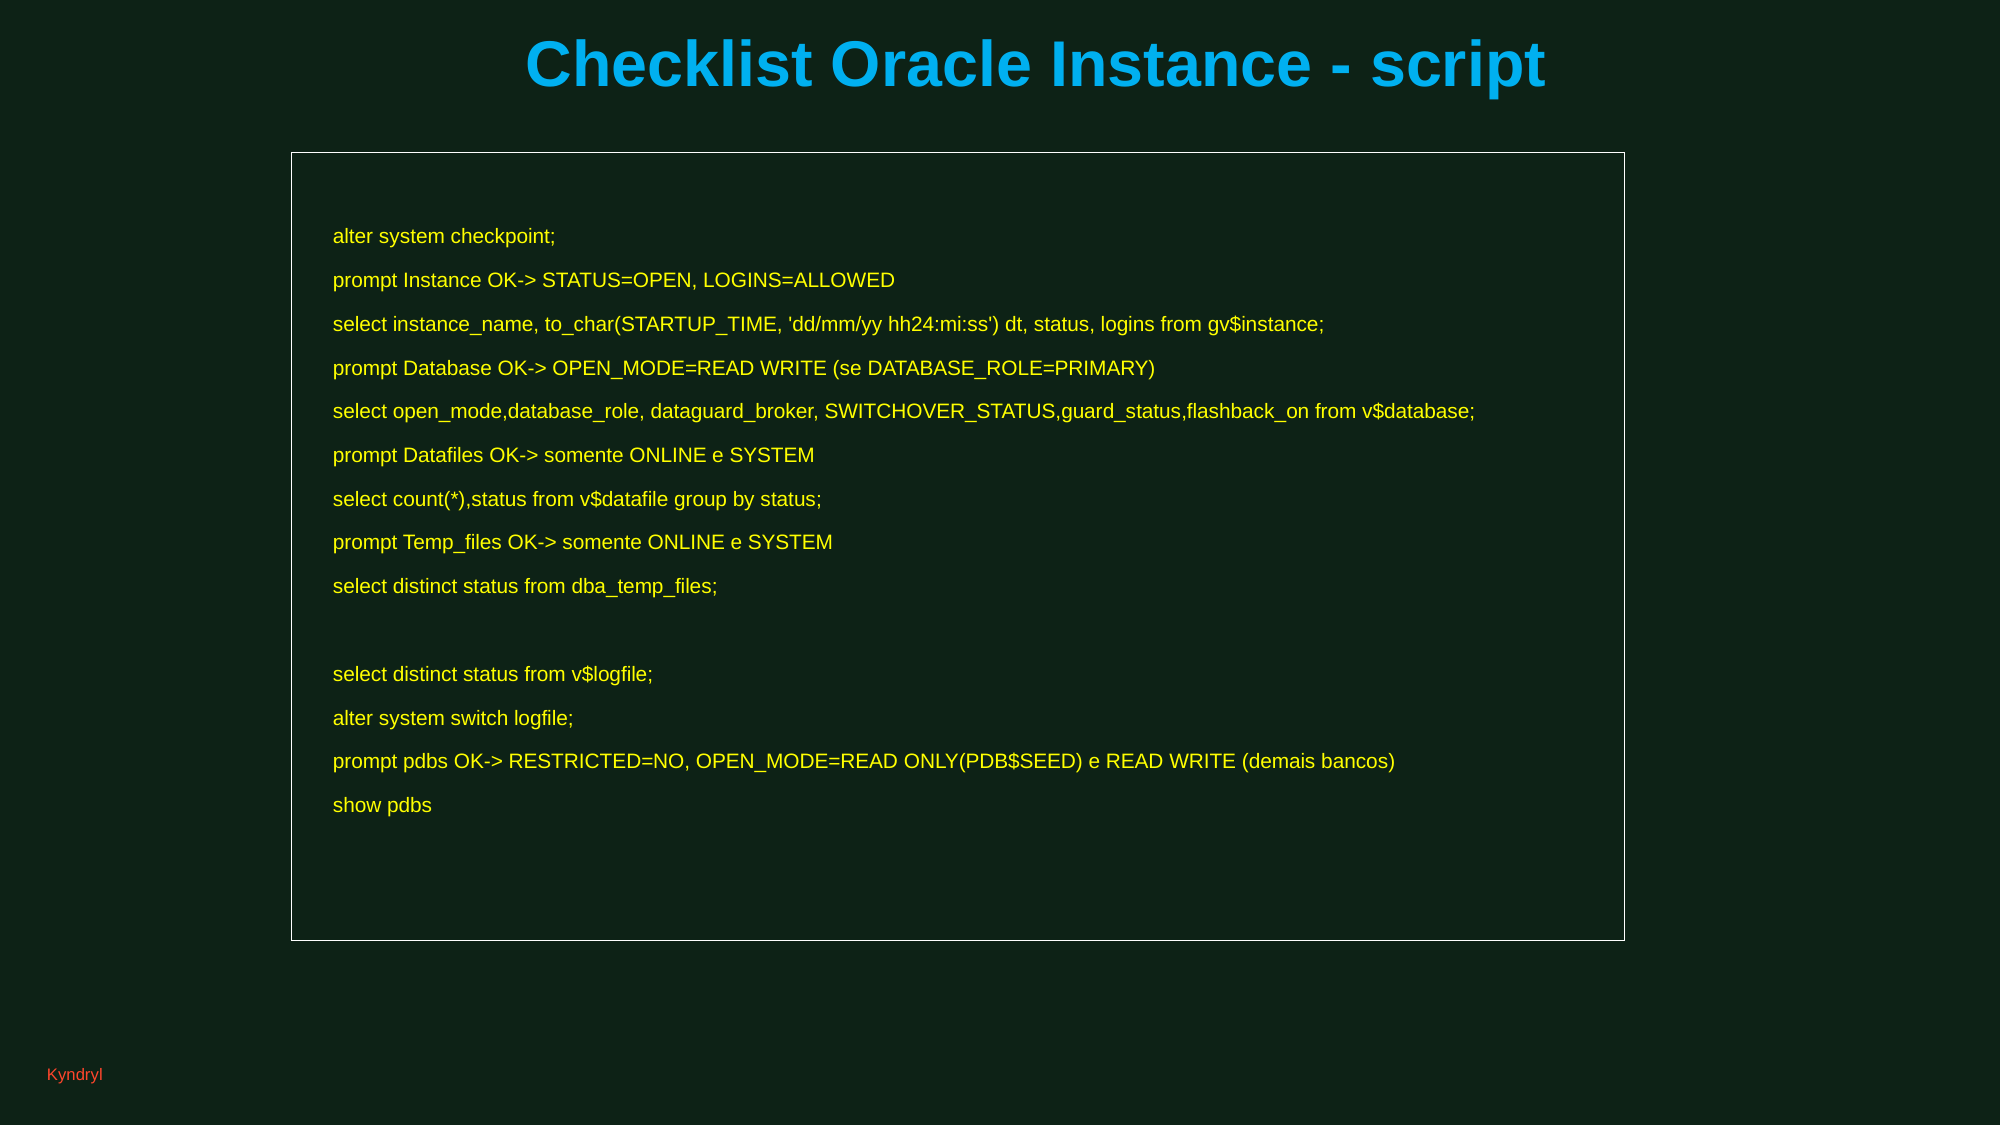

# Checklist Oracle Instance - script
alter system checkpoint;
prompt Instance OK-> STATUS=OPEN, LOGINS=ALLOWED
select instance_name, to_char(STARTUP_TIME, 'dd/mm/yy hh24:mi:ss') dt, status, logins from gv$instance;
prompt Database OK-> OPEN_MODE=READ WRITE (se DATABASE_ROLE=PRIMARY)
select open_mode,database_role, dataguard_broker, SWITCHOVER_STATUS,guard_status,flashback_on from v$database;
prompt Datafiles OK-> somente ONLINE e SYSTEM
select count(*),status from v$datafile group by status;
prompt Temp_files OK-> somente ONLINE e SYSTEM
select distinct status from dba_temp_files;

select distinct status from v$logfile;
alter system switch logfile;
prompt pdbs OK-> RESTRICTED=NO, OPEN_MODE=READ ONLY(PDB$SEED) e READ WRITE (demais bancos)
show pdbs